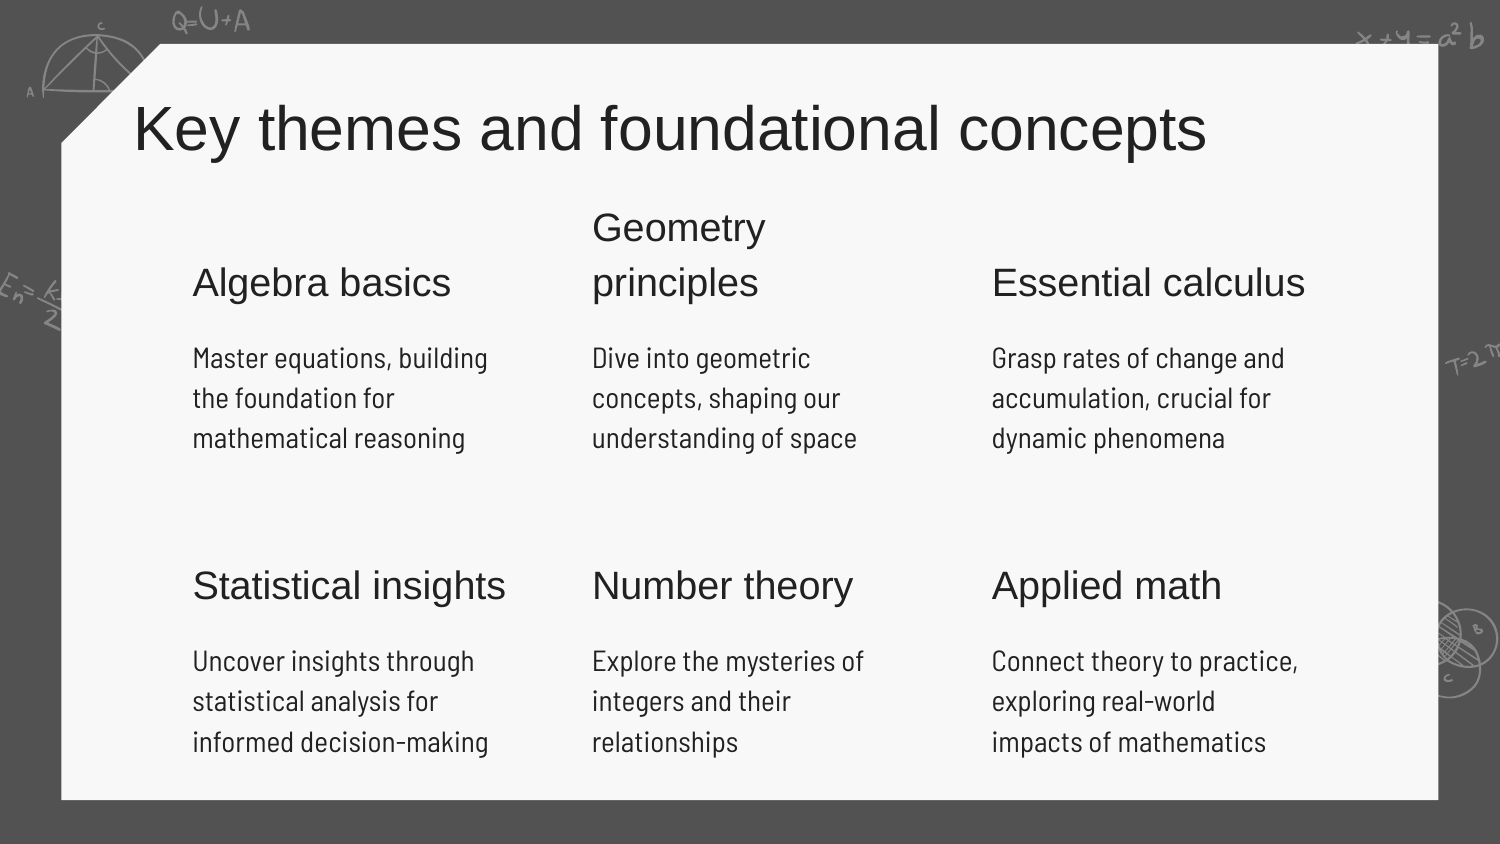

# Key themes and foundational concepts
Algebra basics
Geometry principles
Essential calculus
Master equations, building the foundation for mathematical reasoning
Dive into geometric concepts, shaping our understanding of space
Grasp rates of change and accumulation, crucial for dynamic phenomena
Statistical insights
Number theory
Applied math
Uncover insights through statistical analysis for informed decision-making
Explore the mysteries of integers and their relationships
Connect theory to practice, exploring real-world impacts of mathematics